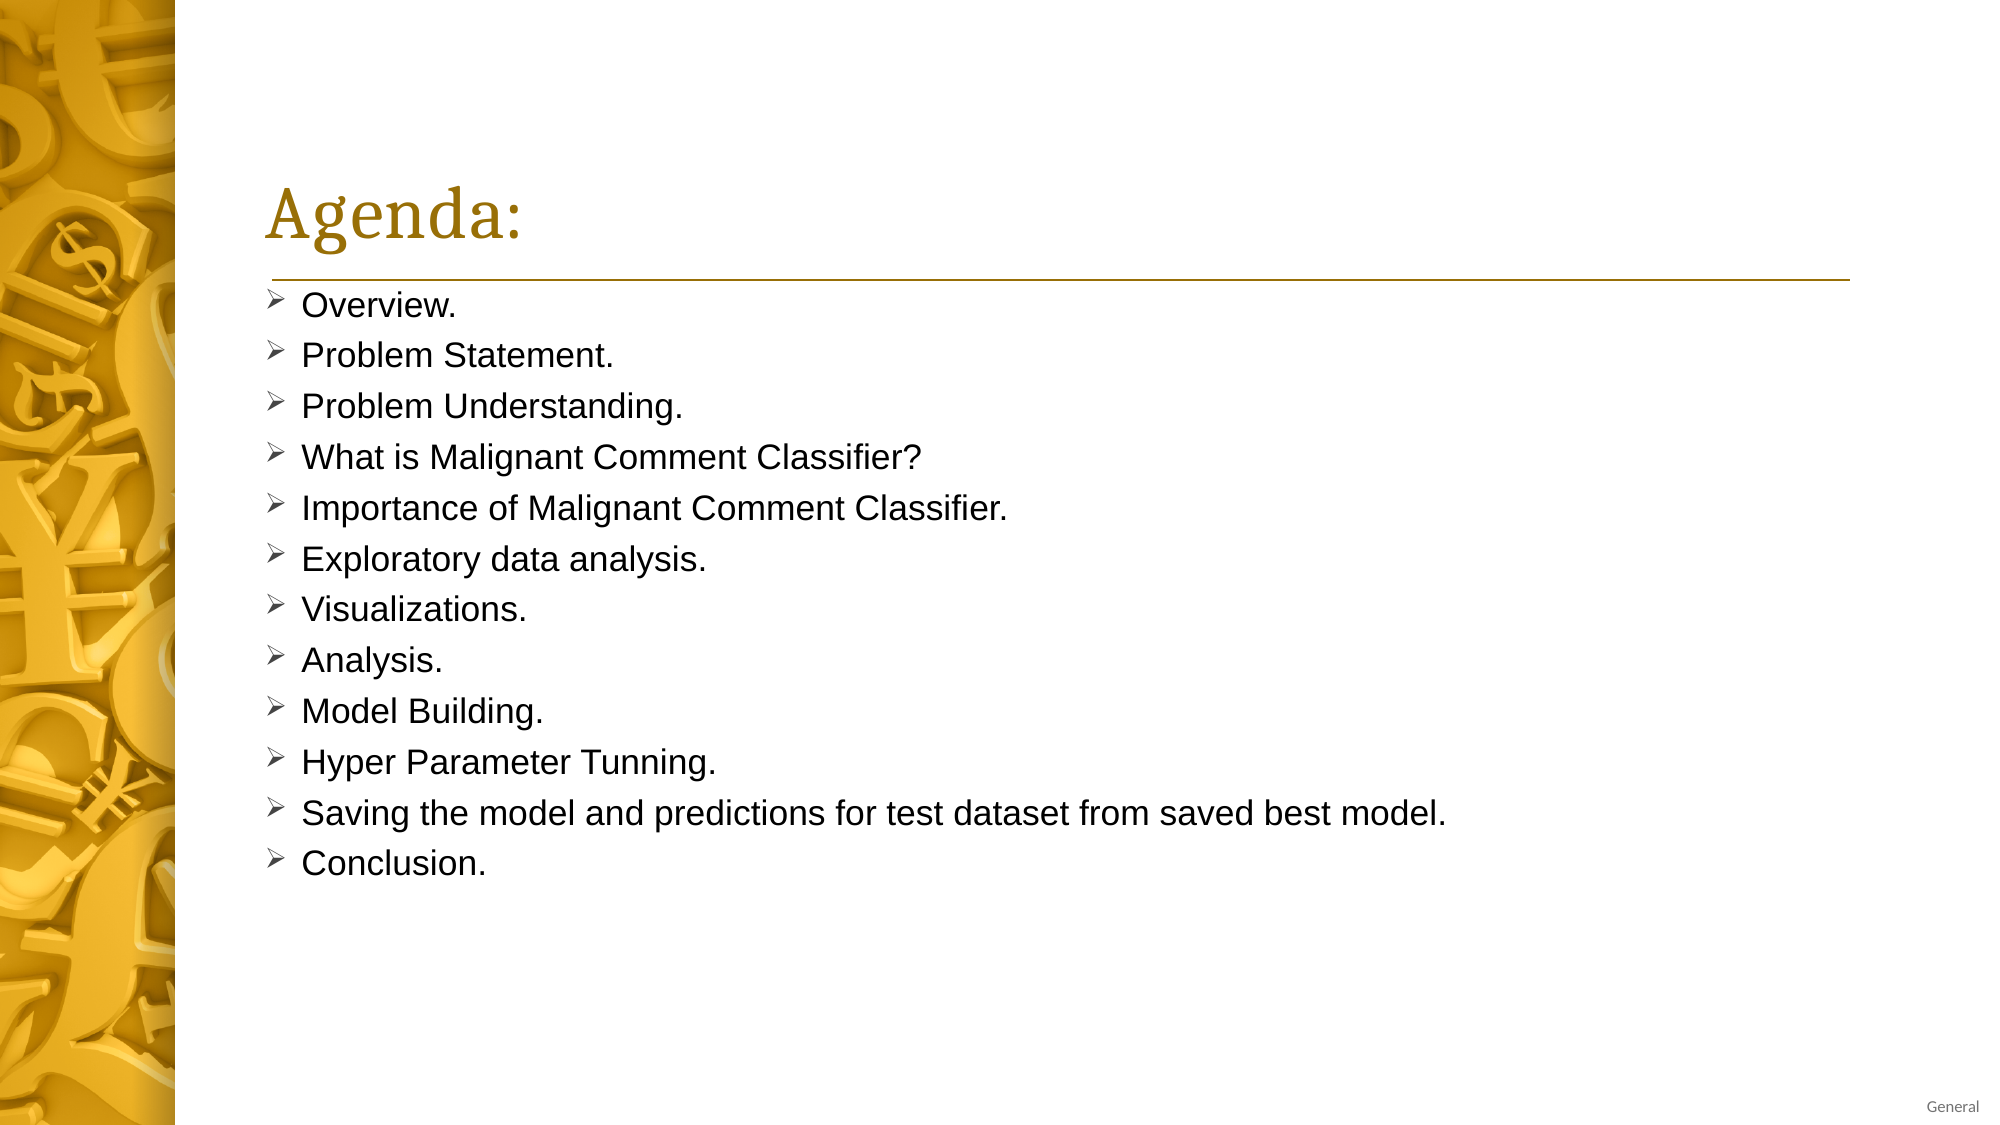

# Agenda:
Overview.
Problem Statement.
Problem Understanding.
What is Malignant Comment Classifier?
Importance of Malignant Comment Classifier.
Exploratory data analysis.
Visualizations.
Analysis.
Model Building.
Hyper Parameter Tunning.
Saving the model and predictions for test dataset from saved best model.
Conclusion.